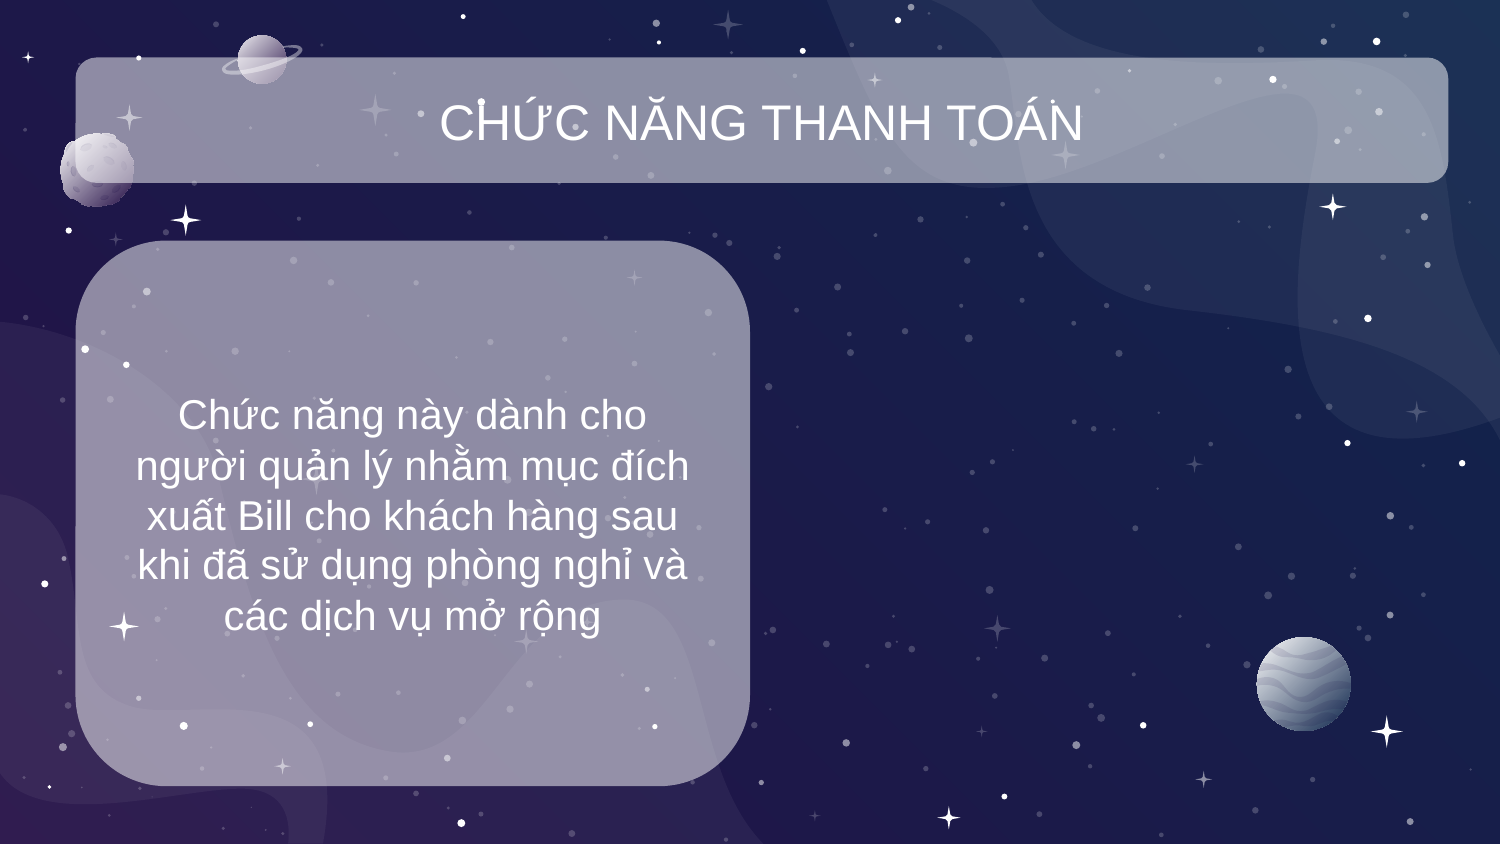

CHỨC NĂNG THANH TOÁN
Chức năng này dành cho người quản lý nhằm mục đích xuất Bill cho khách hàng sau khi đã sử dụng phòng nghỉ và các dịch vụ mở rộng